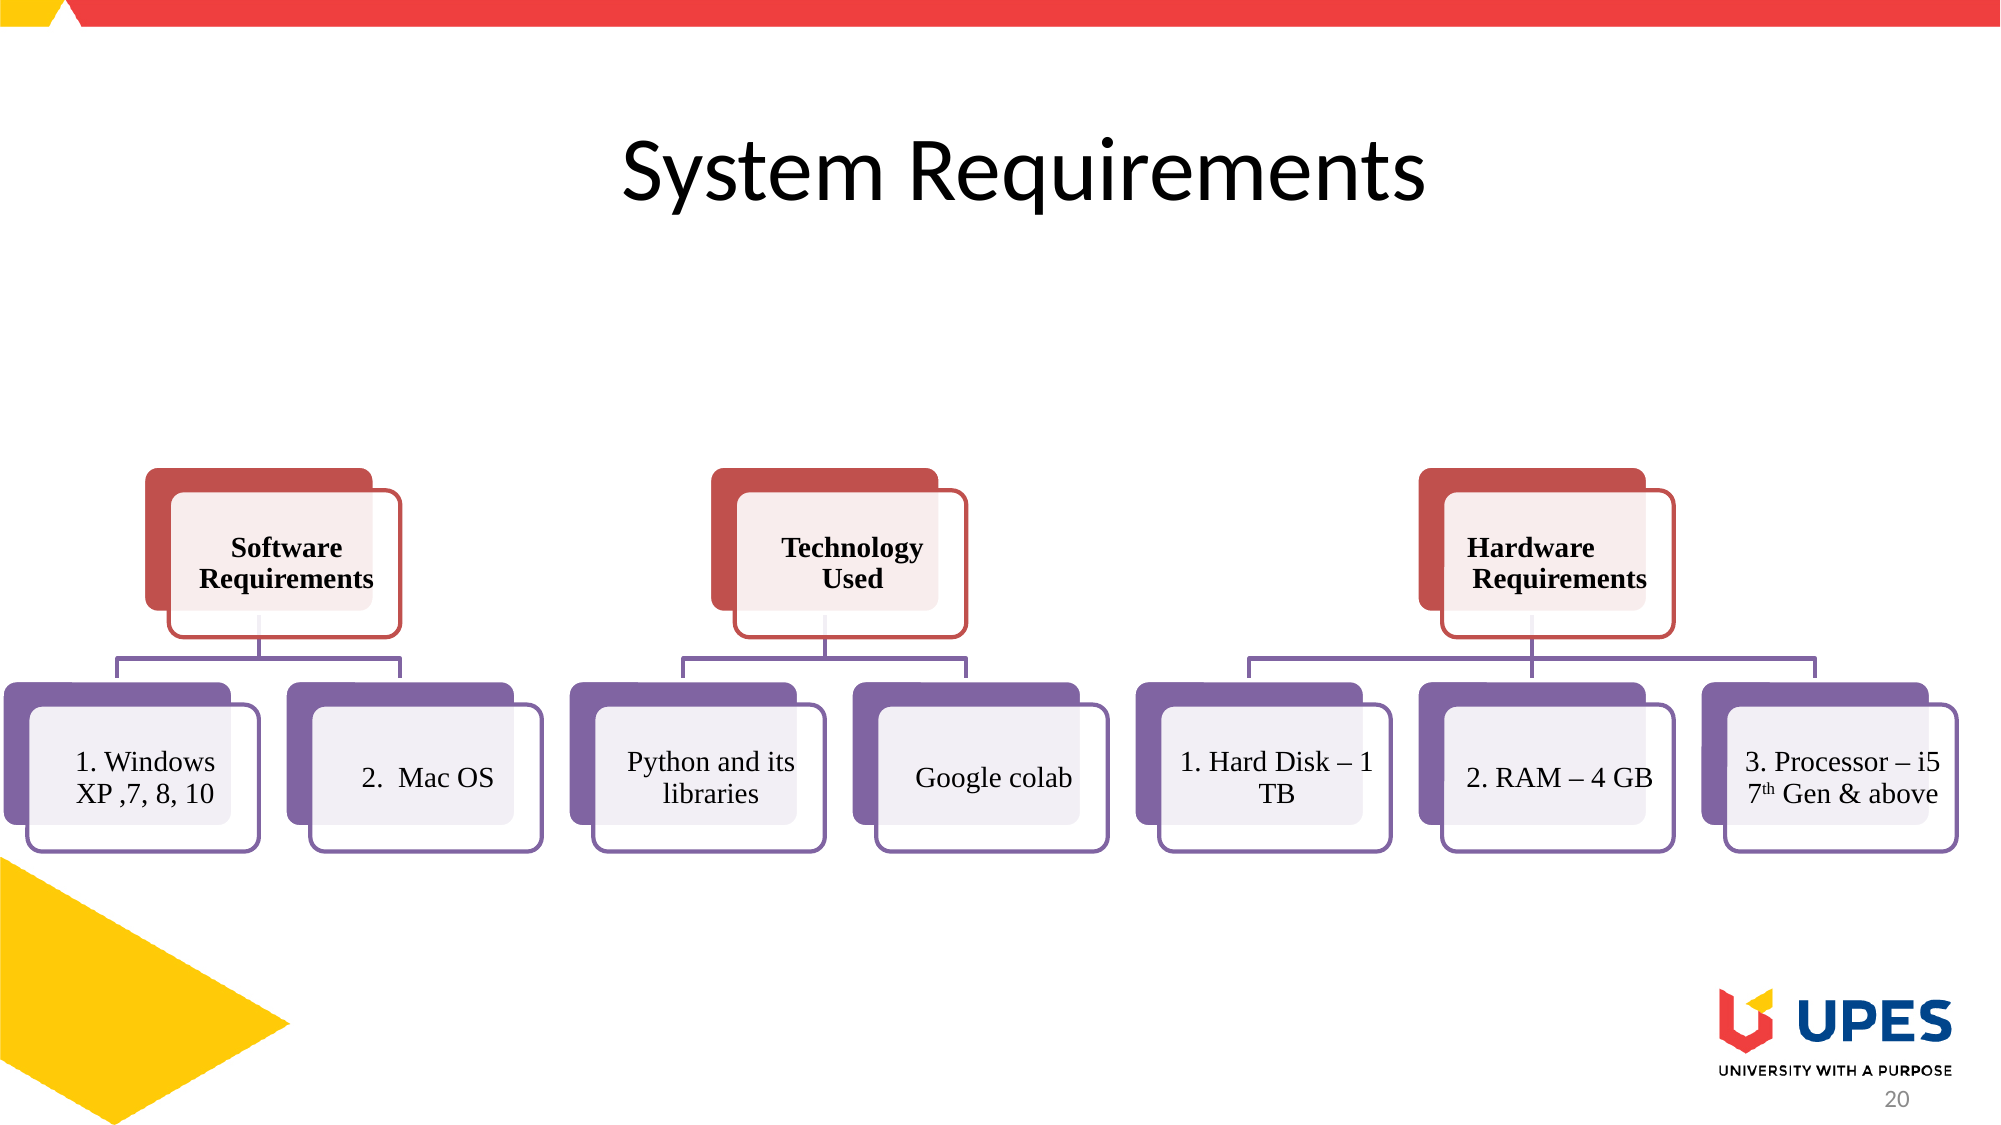

# System Requirements
Software Requirements
1. Windows XP ,7, 8, 10
2.  Mac OS
Technology Used
Python and its libraries
Google colab
Hardware         Requirements
1. Hard Disk – 1 TB
2. RAM – 4 GB
3. Processor – i5 7th Gen & above